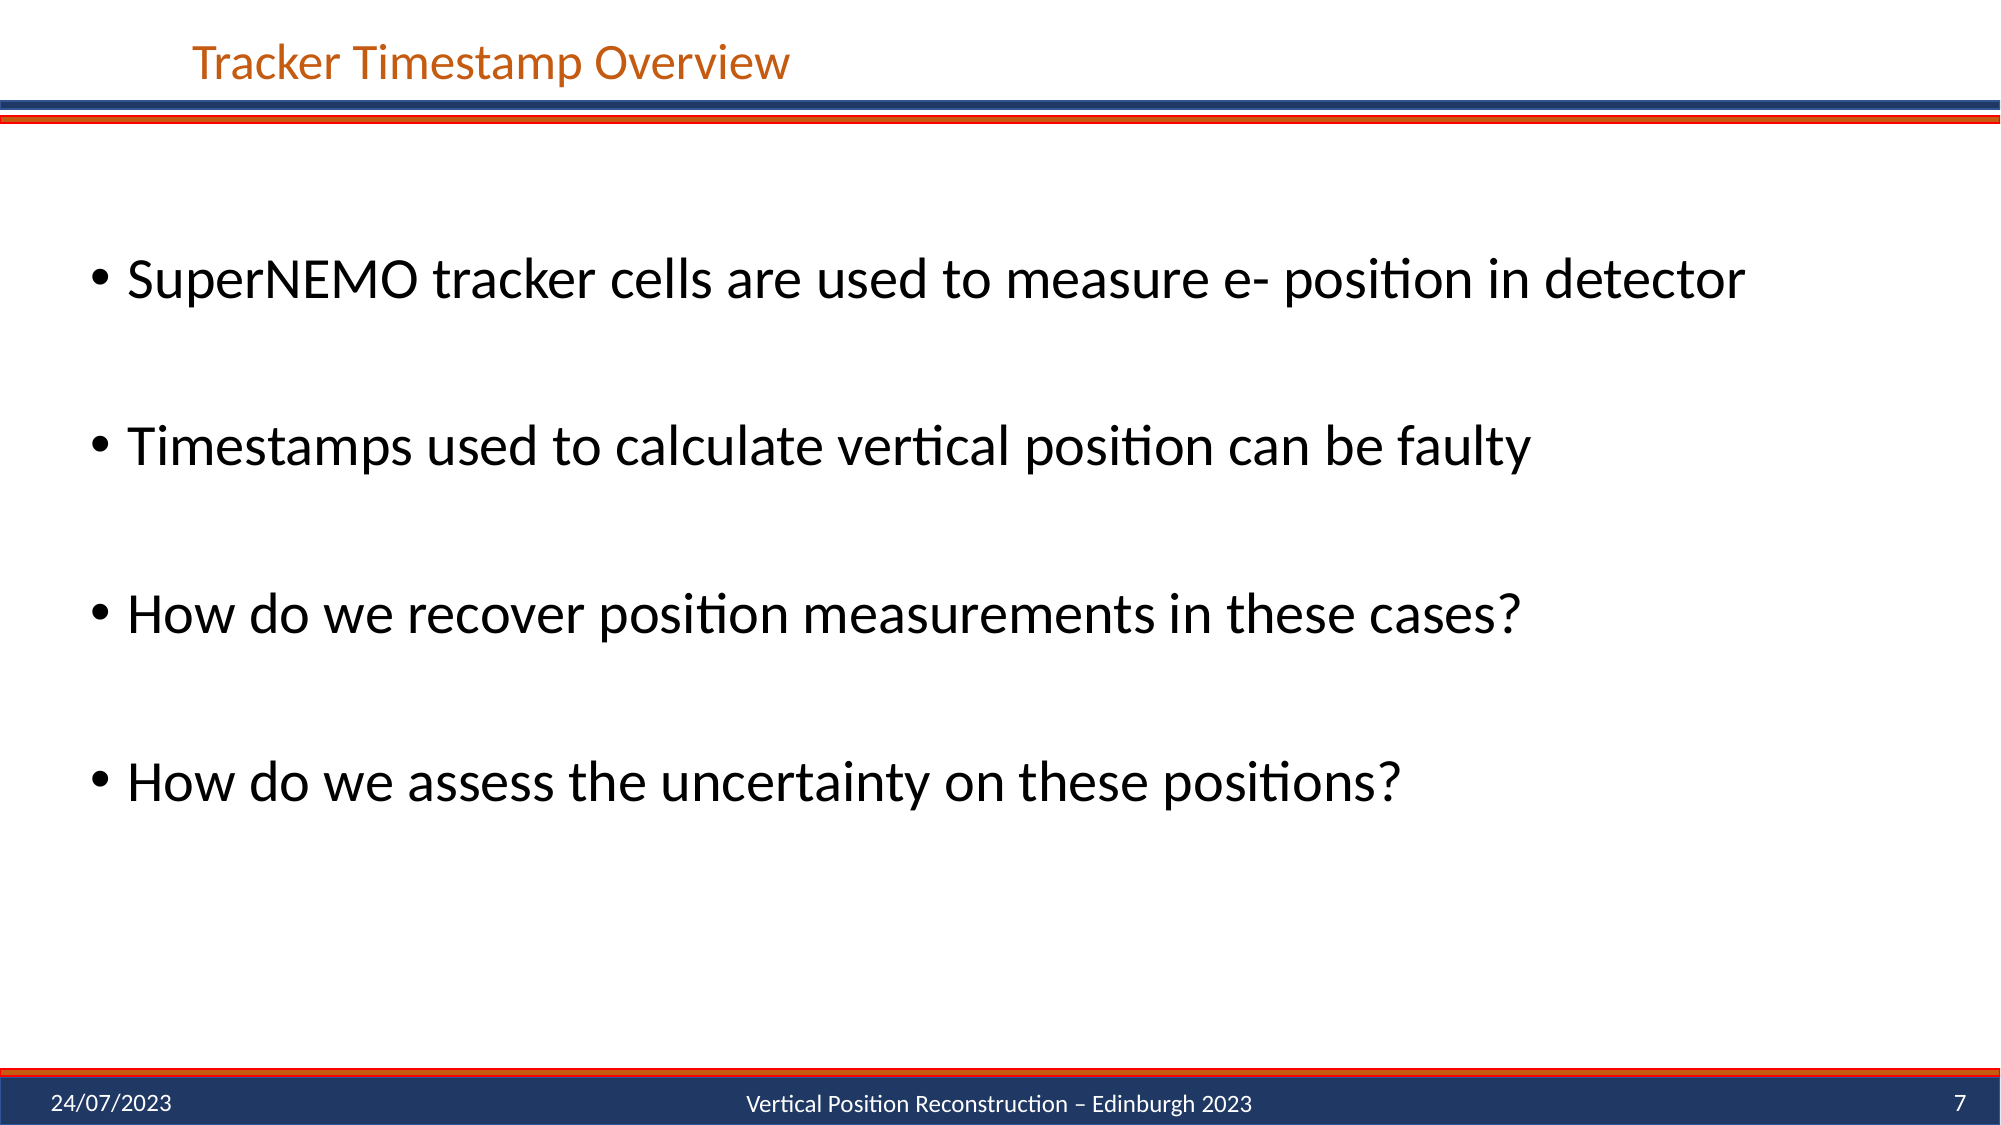

Tracker Timestamp Overview
SuperNEMO tracker cells are used to measure e- position in detector

Timestamps used to calculate vertical position can be faulty

How do we recover position measurements in these cases?

How do we assess the uncertainty on these positions?

24/07/2023
7
Vertical Position Reconstruction – Edinburgh 2023